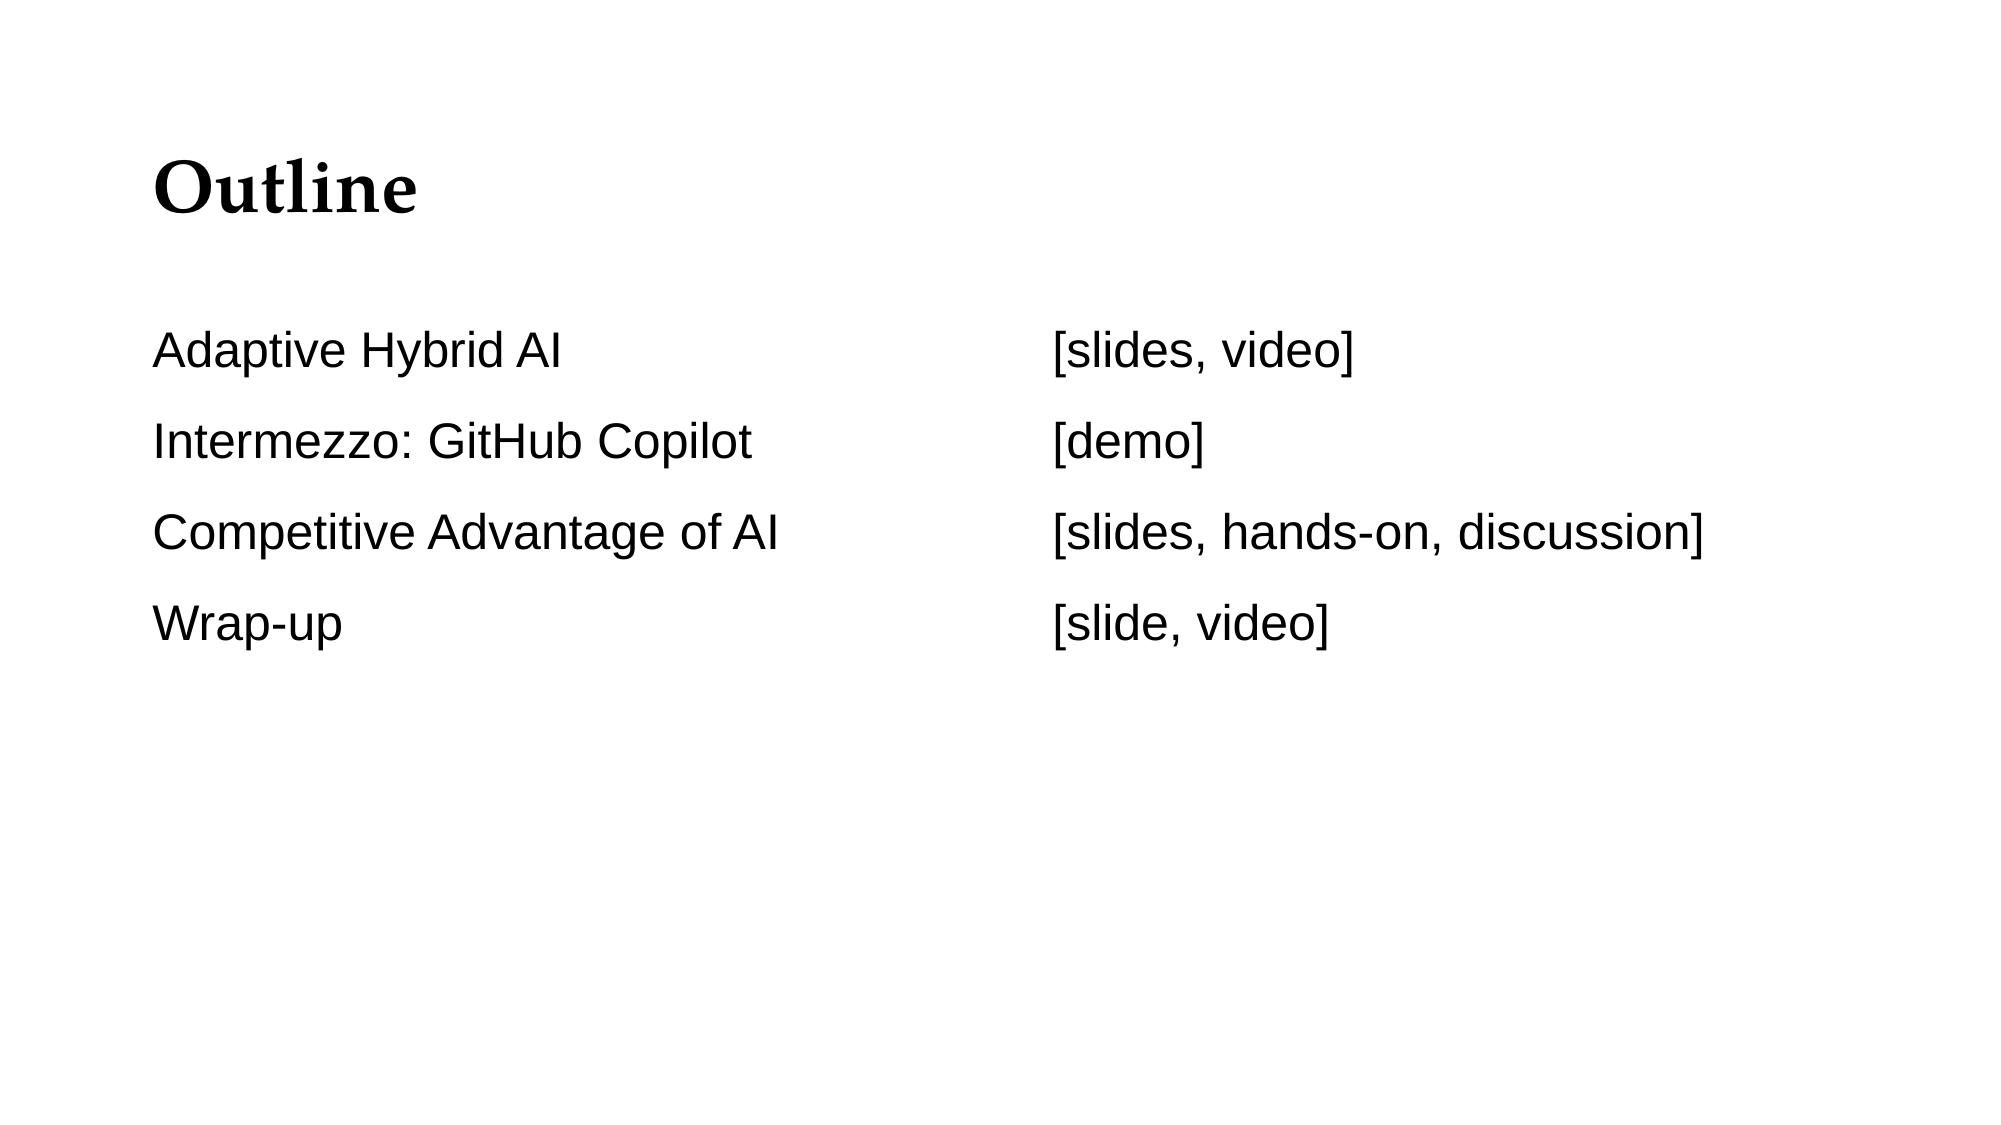

# Outline
Adaptive Hybrid AI 				[slides, video]
Intermezzo: GitHub Copilot		[demo]
Competitive Advantage of AI 		[slides, hands-on, discussion]
Wrap-up 					[slide, video]